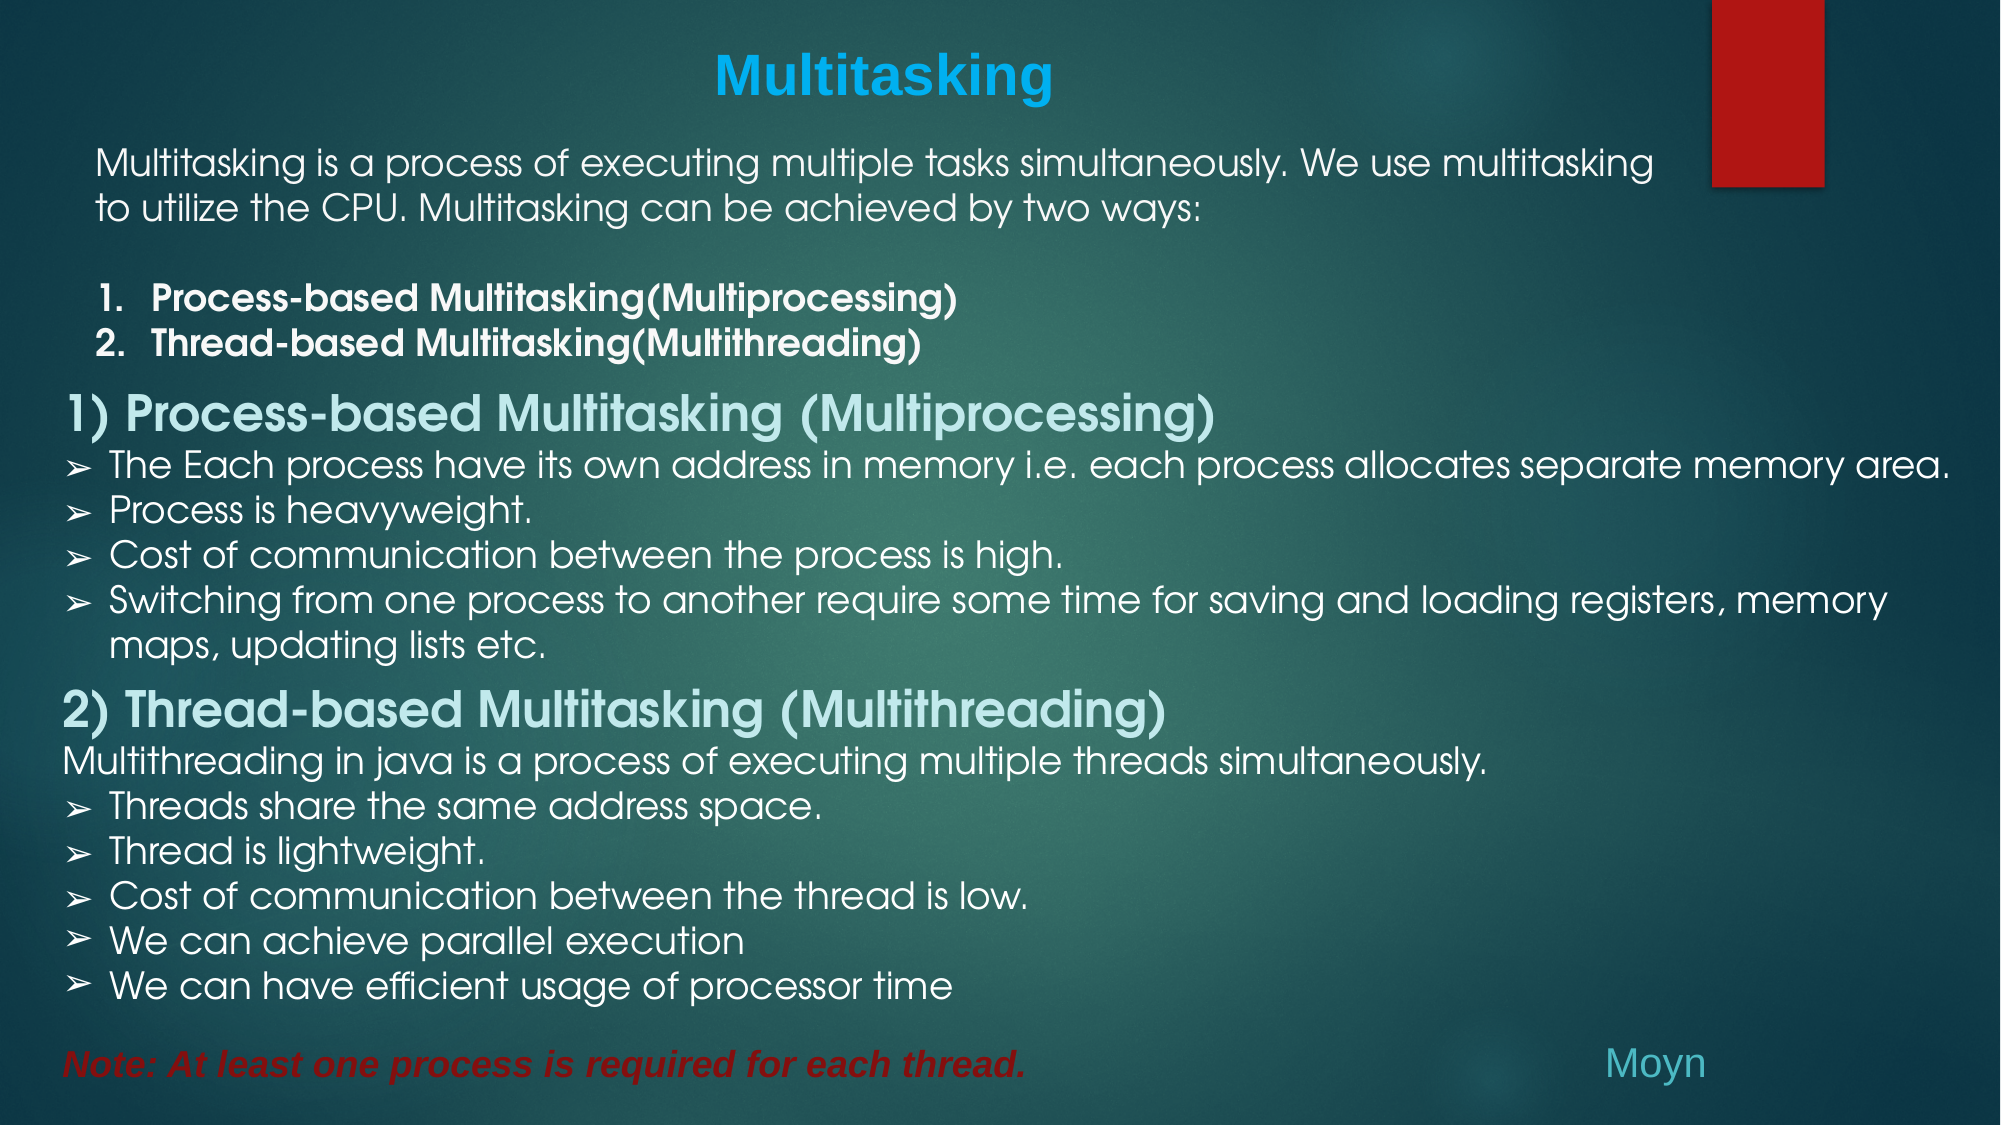

Multitasking
Multitasking is a process of executing multiple tasks simultaneously. We use multitasking to utilize the CPU. Multitasking can be achieved by two ways:

Process-based Multitasking(Multiprocessing)
Thread-based Multitasking(Multithreading)
1) Process-based Multitasking (Multiprocessing)
The Each process have its own address in memory i.e. each process allocates separate memory area.
Process is heavyweight.
Cost of communication between the process is high.
Switching from one process to another require some time for saving and loading registers, memory maps, updating lists etc.
2) Thread-based Multitasking (Multithreading)
Multithreading in java is a process of executing multiple threads simultaneously.
Threads share the same address space.
Thread is lightweight.
Cost of communication between the thread is low.
We can achieve parallel execution
We can have efficient usage of processor time

Note: At least one process is required for each thread.
Moyn